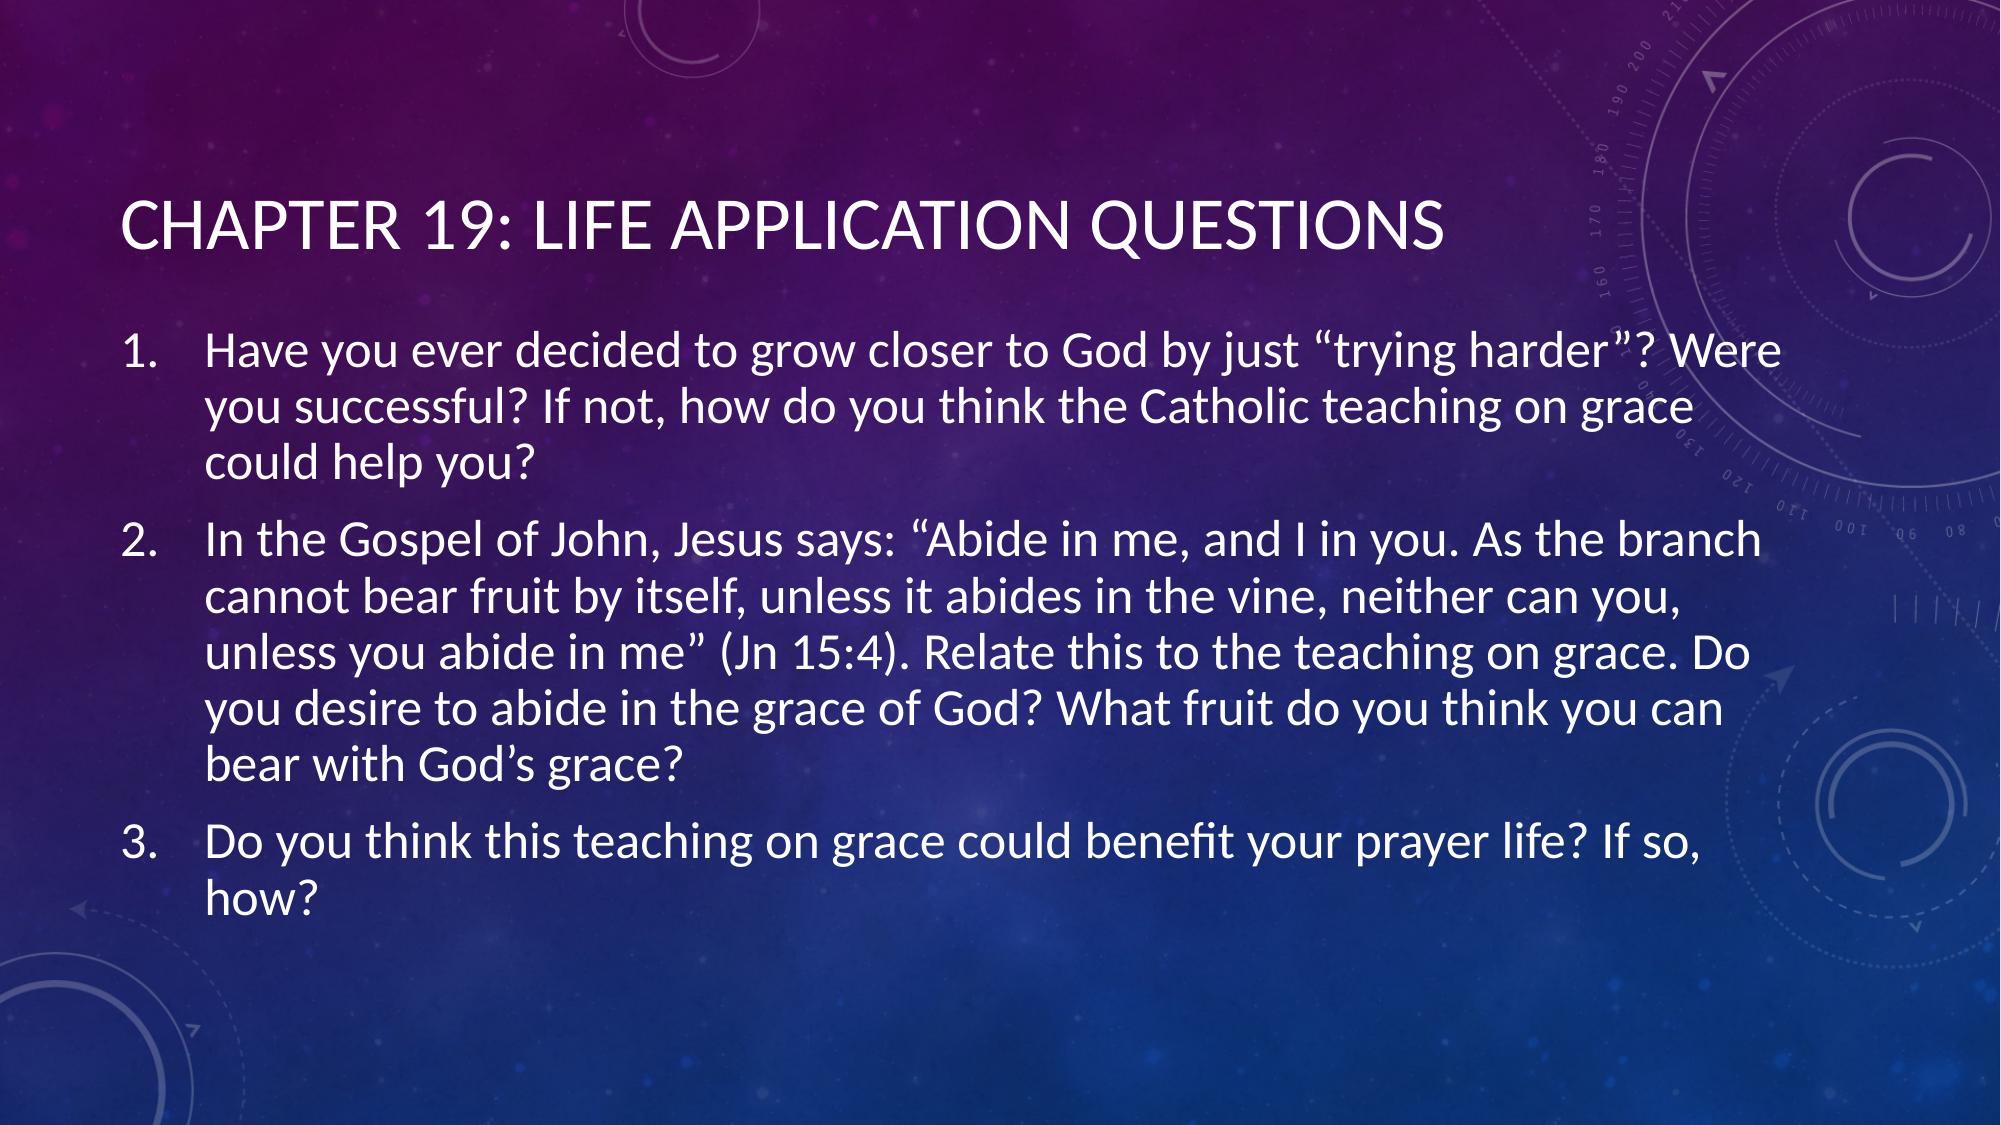

# Chapter 19: Life Application Questions
Have you ever decided to grow closer to God by just “trying harder”? Were you successful? If not, how do you think the Catholic teaching on grace could help you?
In the Gospel of John, Jesus says: “Abide in me, and I in you. As the branch cannot bear fruit by itself, unless it abides in the vine, neither can you, unless you abide in me” (Jn 15:4). Relate this to the teaching on grace. Do you desire to abide in the grace of God? What fruit do you think you can bear with God’s grace?
Do you think this teaching on grace could benefit your prayer life? If so, how?